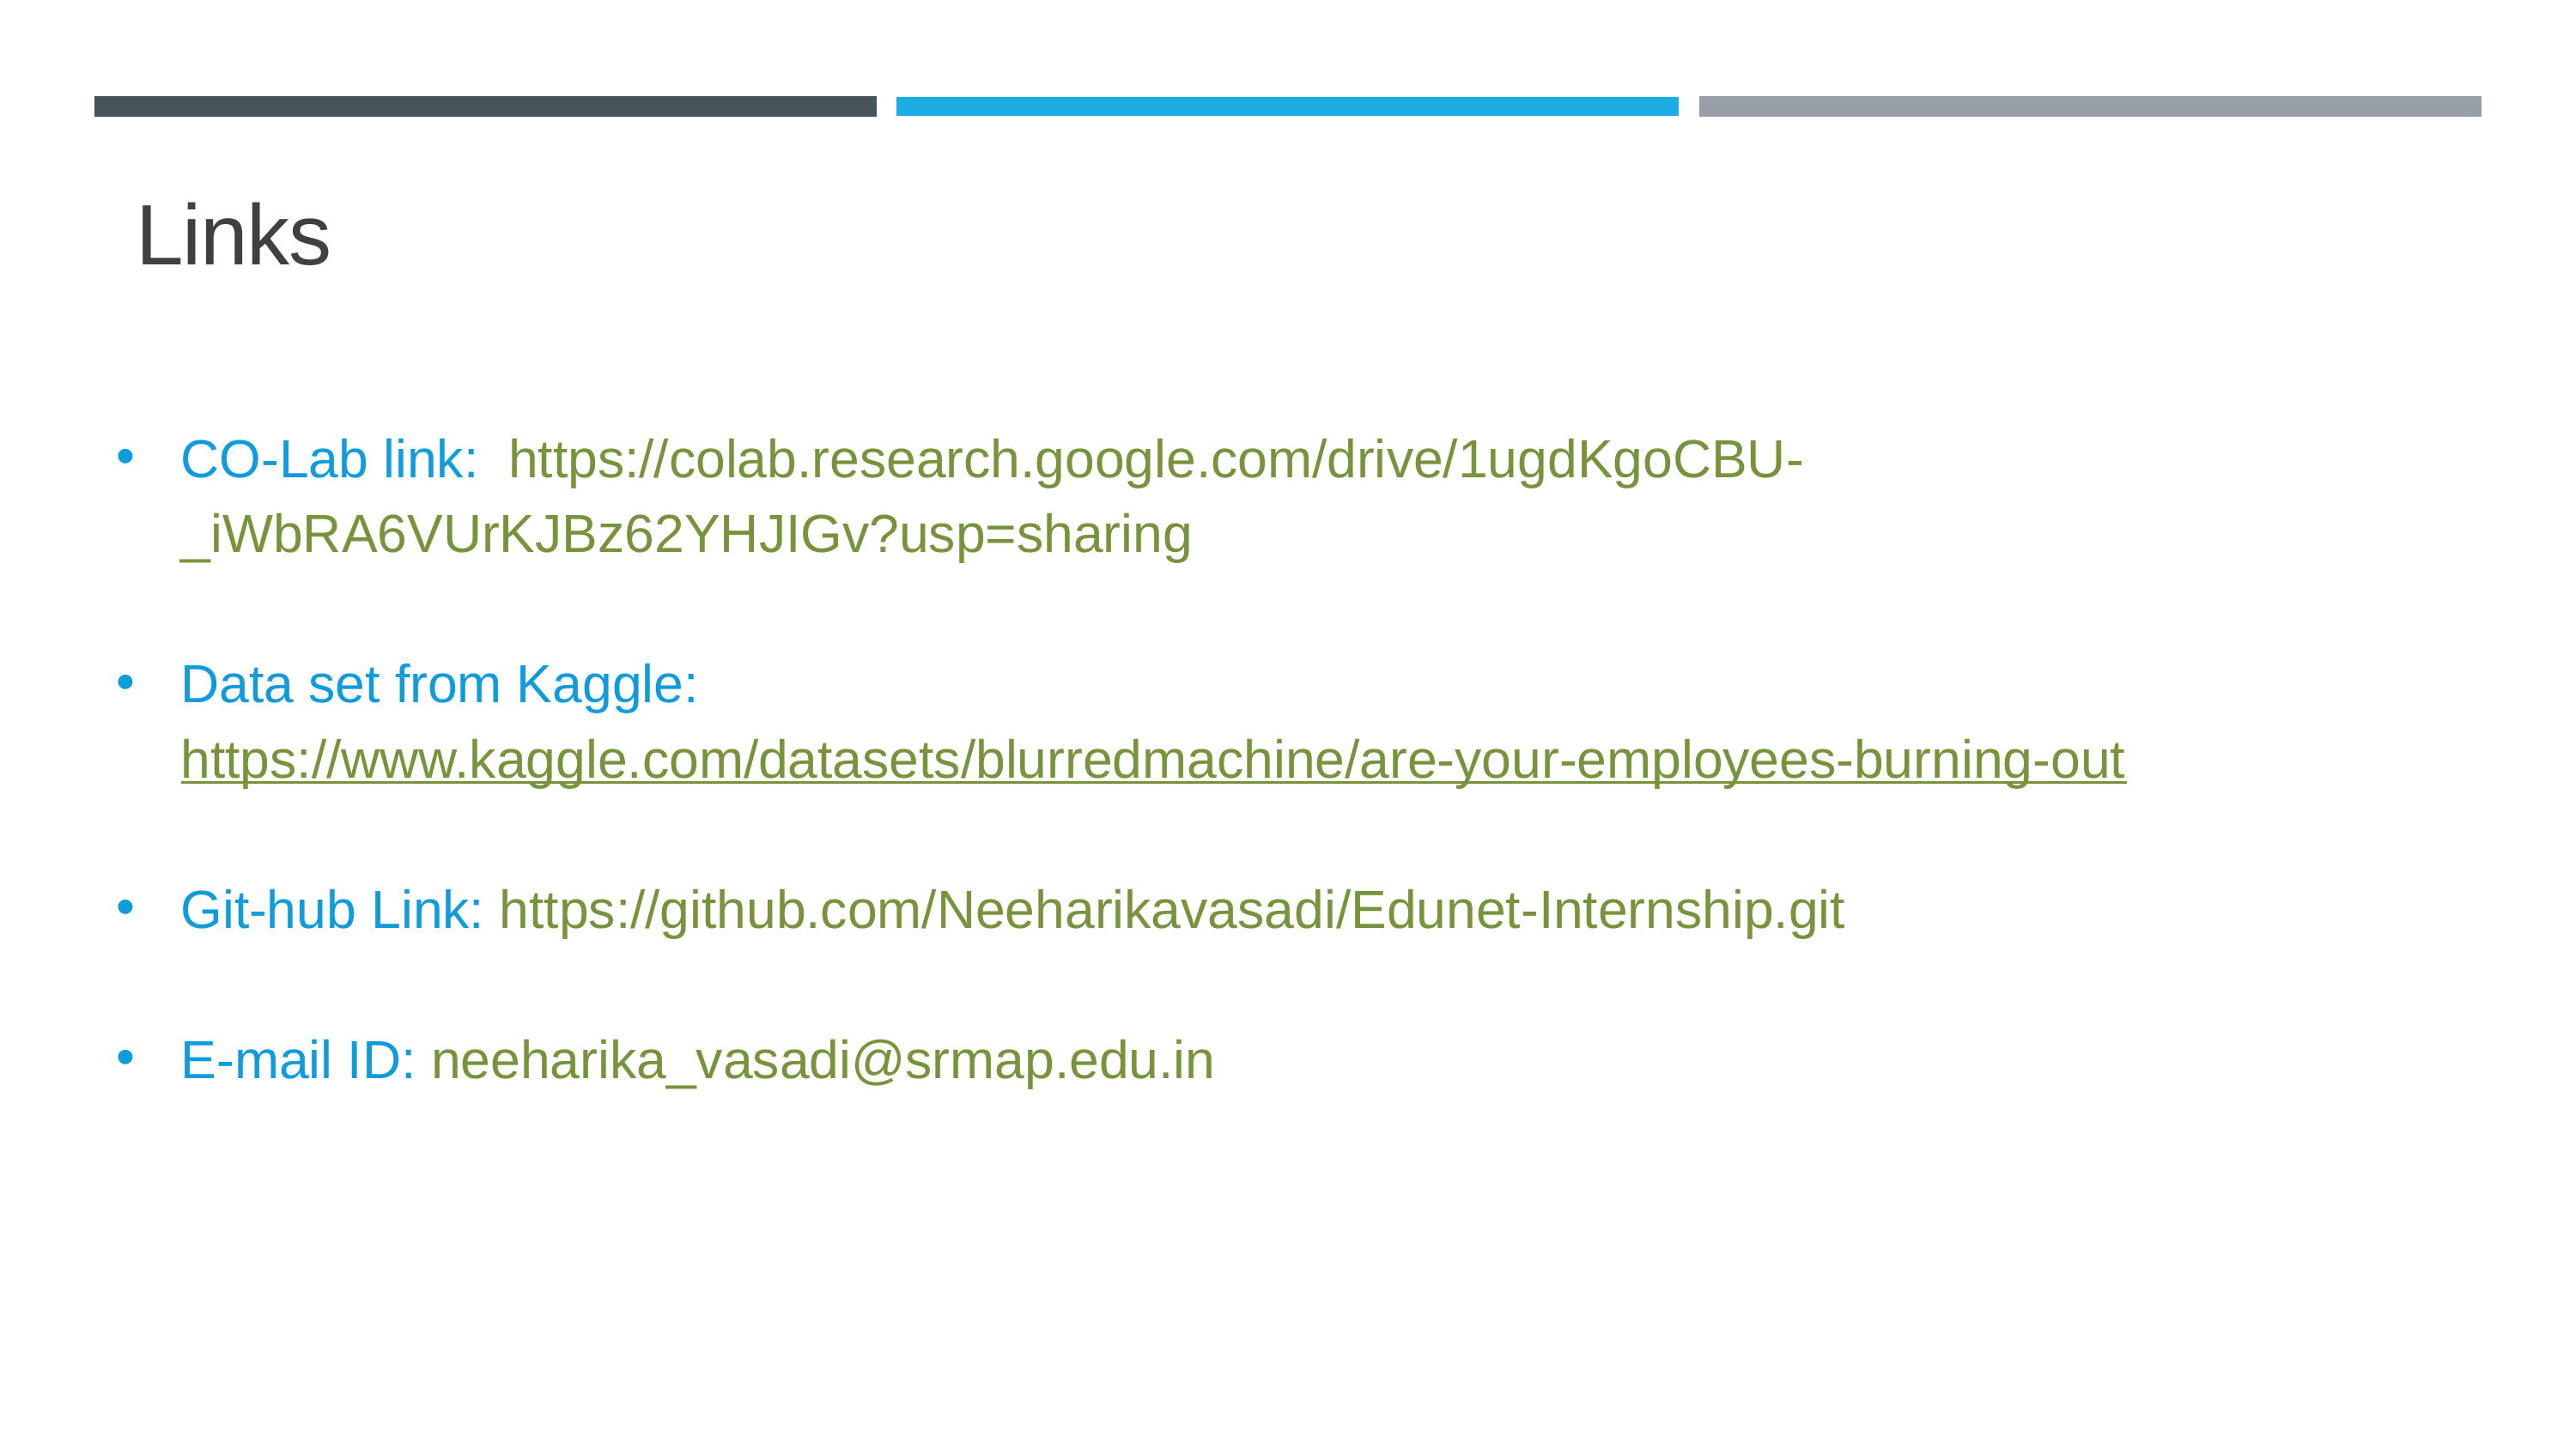

Links
CO-Lab link:  https://colab.research.google.com/drive/1ugdKgoCBU-_iWbRA6VUrKJBz62YHJIGv?usp=sharing

Data set from Kaggle: https://www.kaggle.com/datasets/blurredmachine/are-your-employees-burning-out

Git-hub Link: https://github.com/Neeharikavasadi/Edunet-Internship.git

E-mail ID: neeharika_vasadi@srmap.edu.in